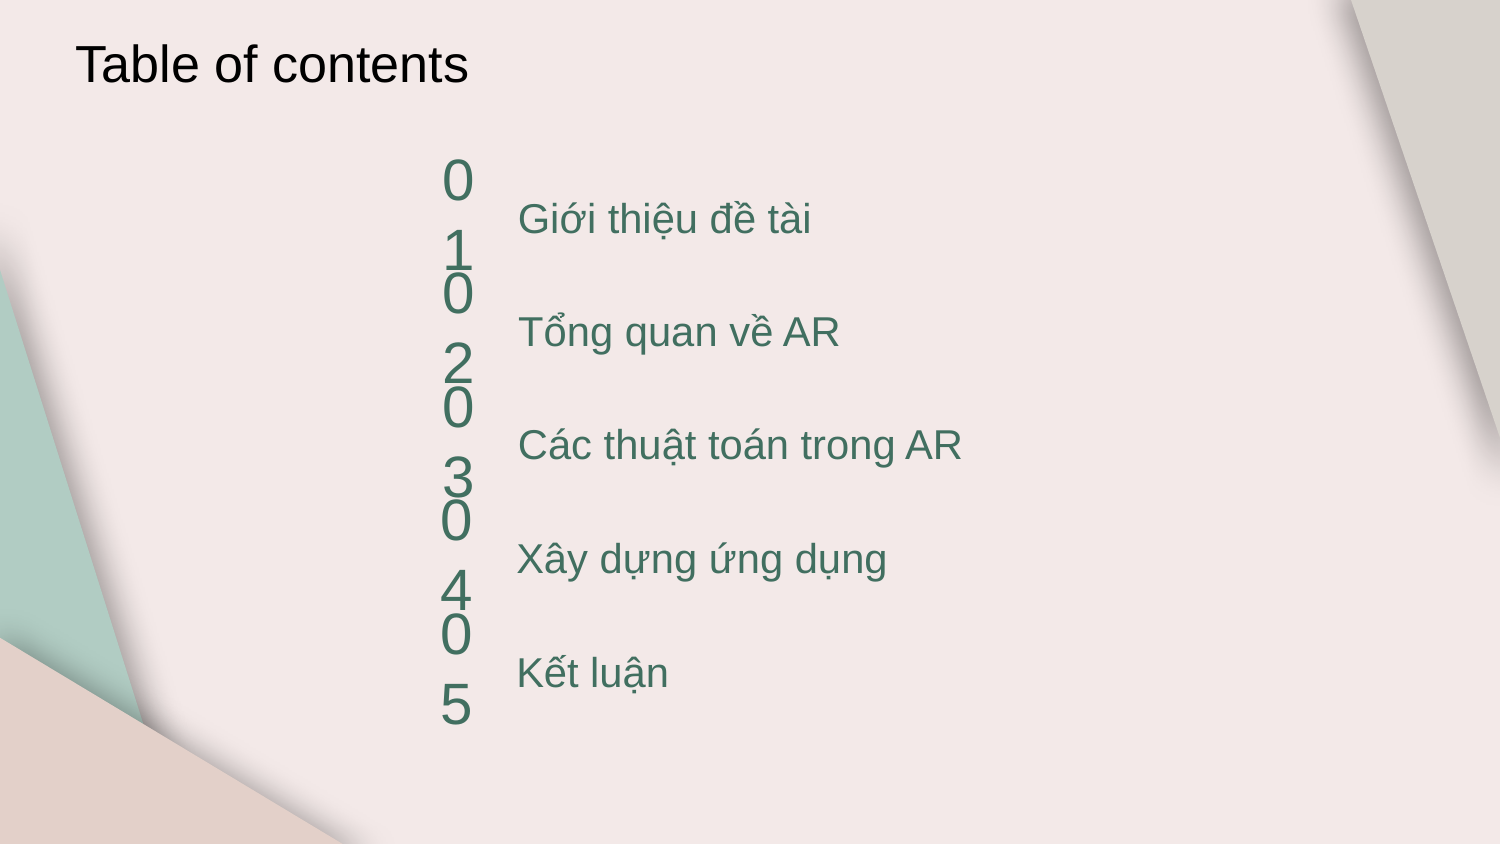

# Table of contents
01
Giới thiệu đề tài
02
Tổng quan về AR
Các thuật toán trong AR
03
04
Xây dựng ứng dụng
05
Kết luận